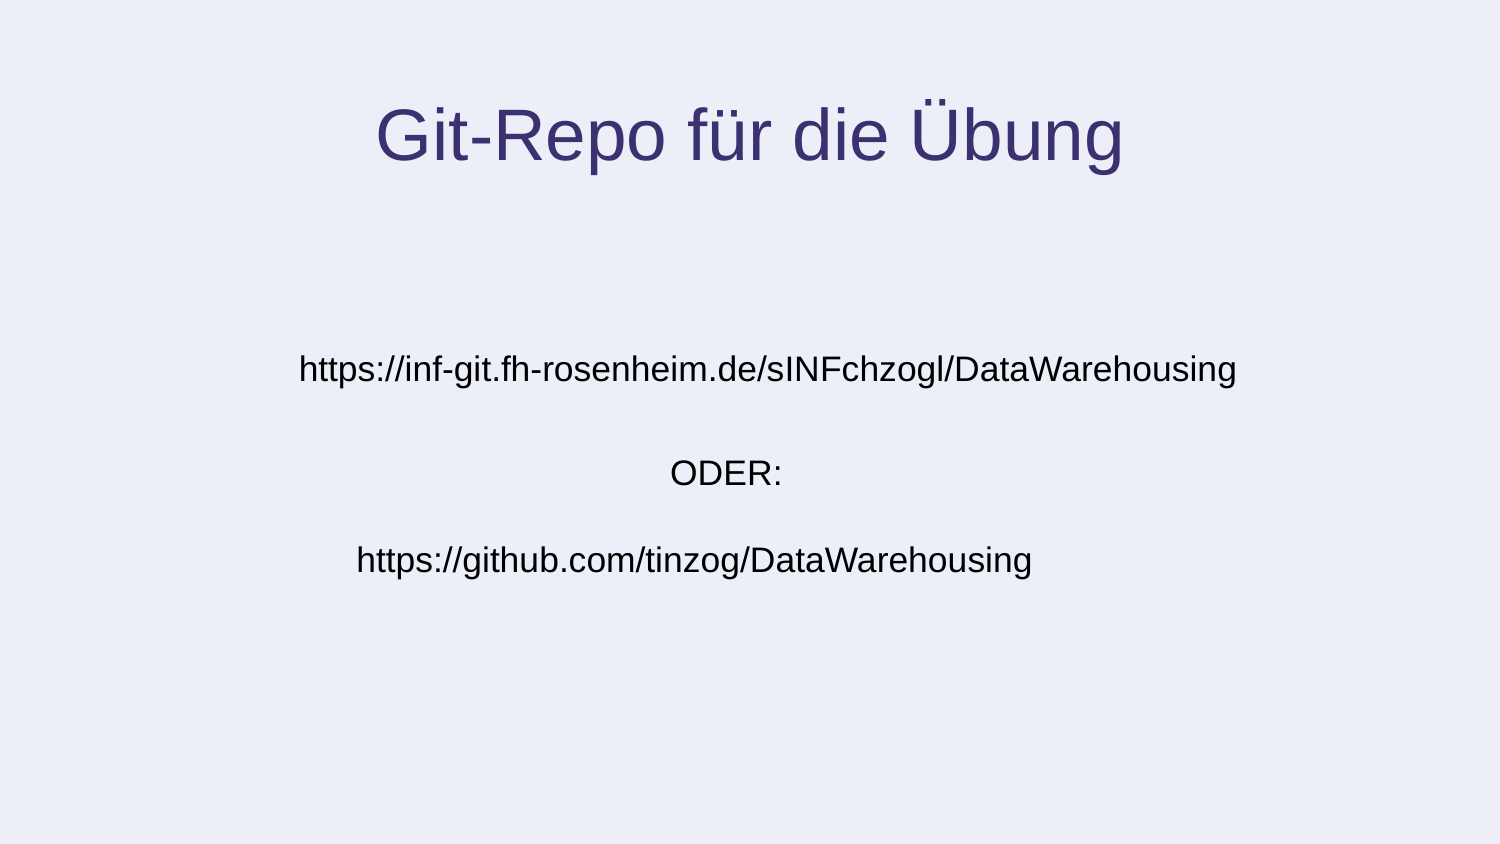

# Git-Repo für die Übung
https://inf-git.fh-rosenheim.de/sINFchzogl/DataWarehousing
ODER:
https://github.com/tinzog/DataWarehousing